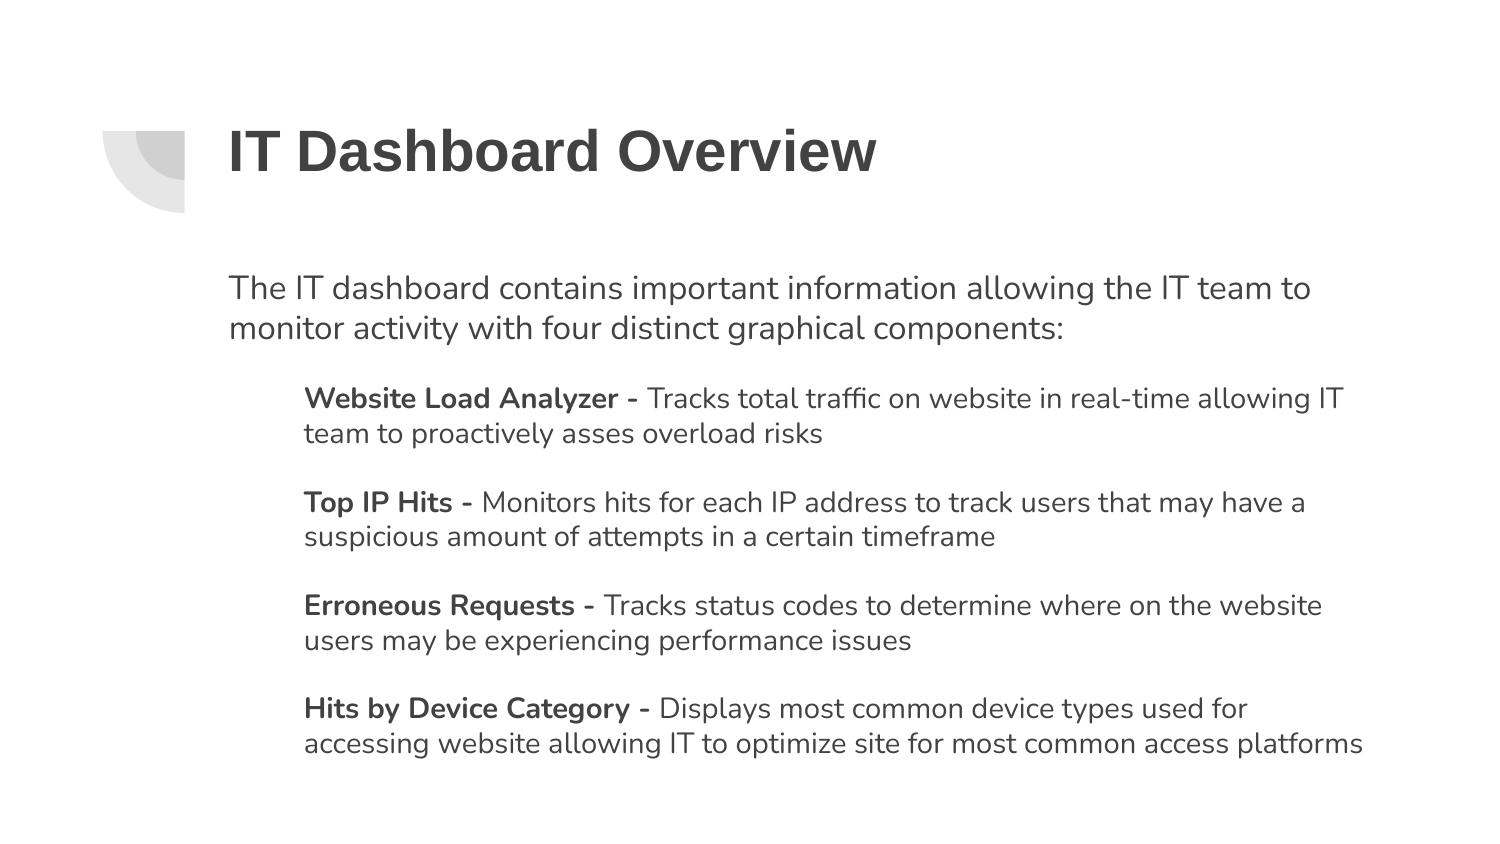

# IT Dashboard Overview
The IT dashboard contains important information allowing the IT team to monitor activity with four distinct graphical components:
Website Load Analyzer - Tracks total traffic on website in real-time allowing IT team to proactively asses overload risks
Top IP Hits - Monitors hits for each IP address to track users that may have a suspicious amount of attempts in a certain timeframe
Erroneous Requests - Tracks status codes to determine where on the website users may be experiencing performance issues
Hits by Device Category - Displays most common device types used for accessing website allowing IT to optimize site for most common access platforms